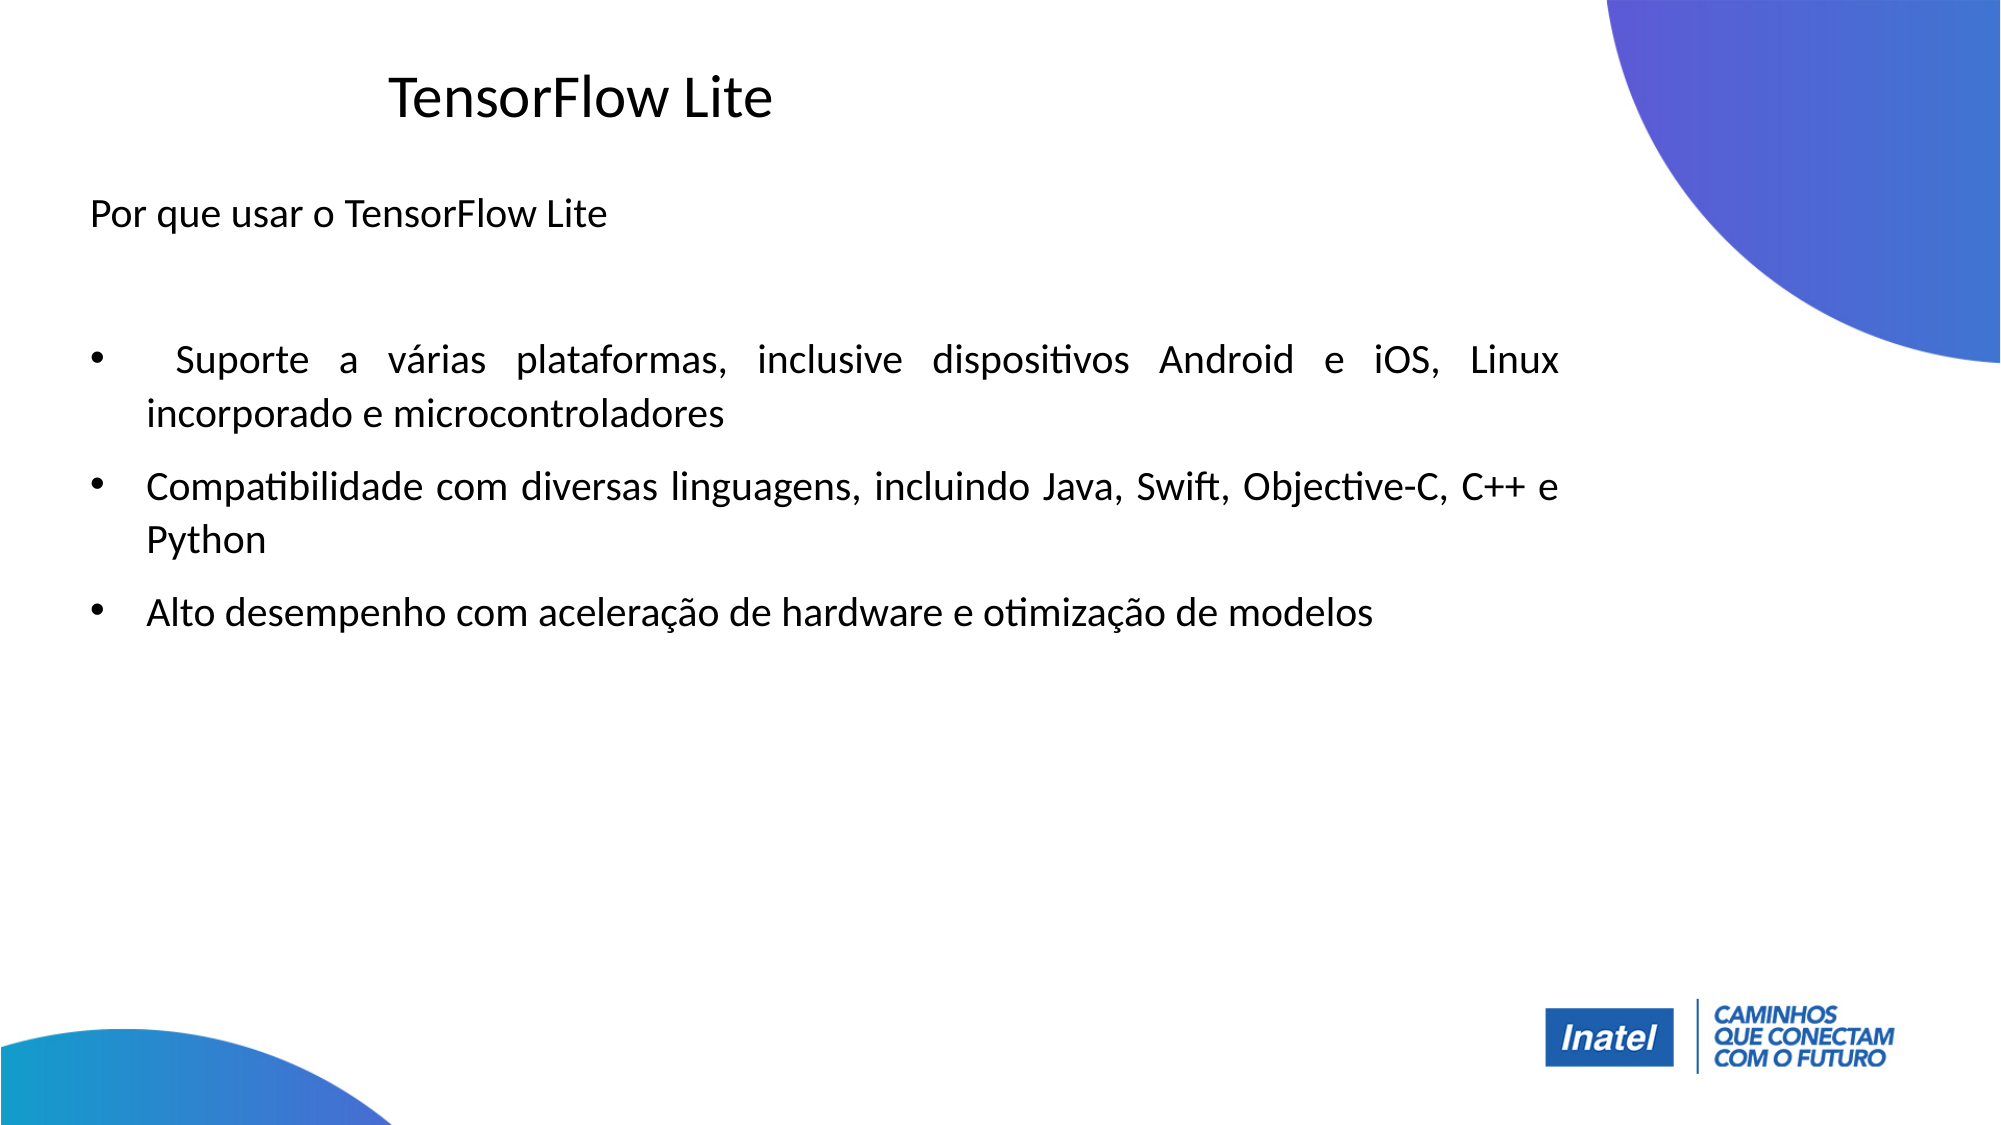

# TensorFlow Lite
Por que usar o TensorFlow Lite

 Suporte a várias plataformas, inclusive dispositivos Android e iOS, Linux incorporado e microcontroladores
Compatibilidade com diversas linguagens, incluindo Java, Swift, Objective-C, C++ e Python
Alto desempenho com aceleração de hardware e otimização de modelos